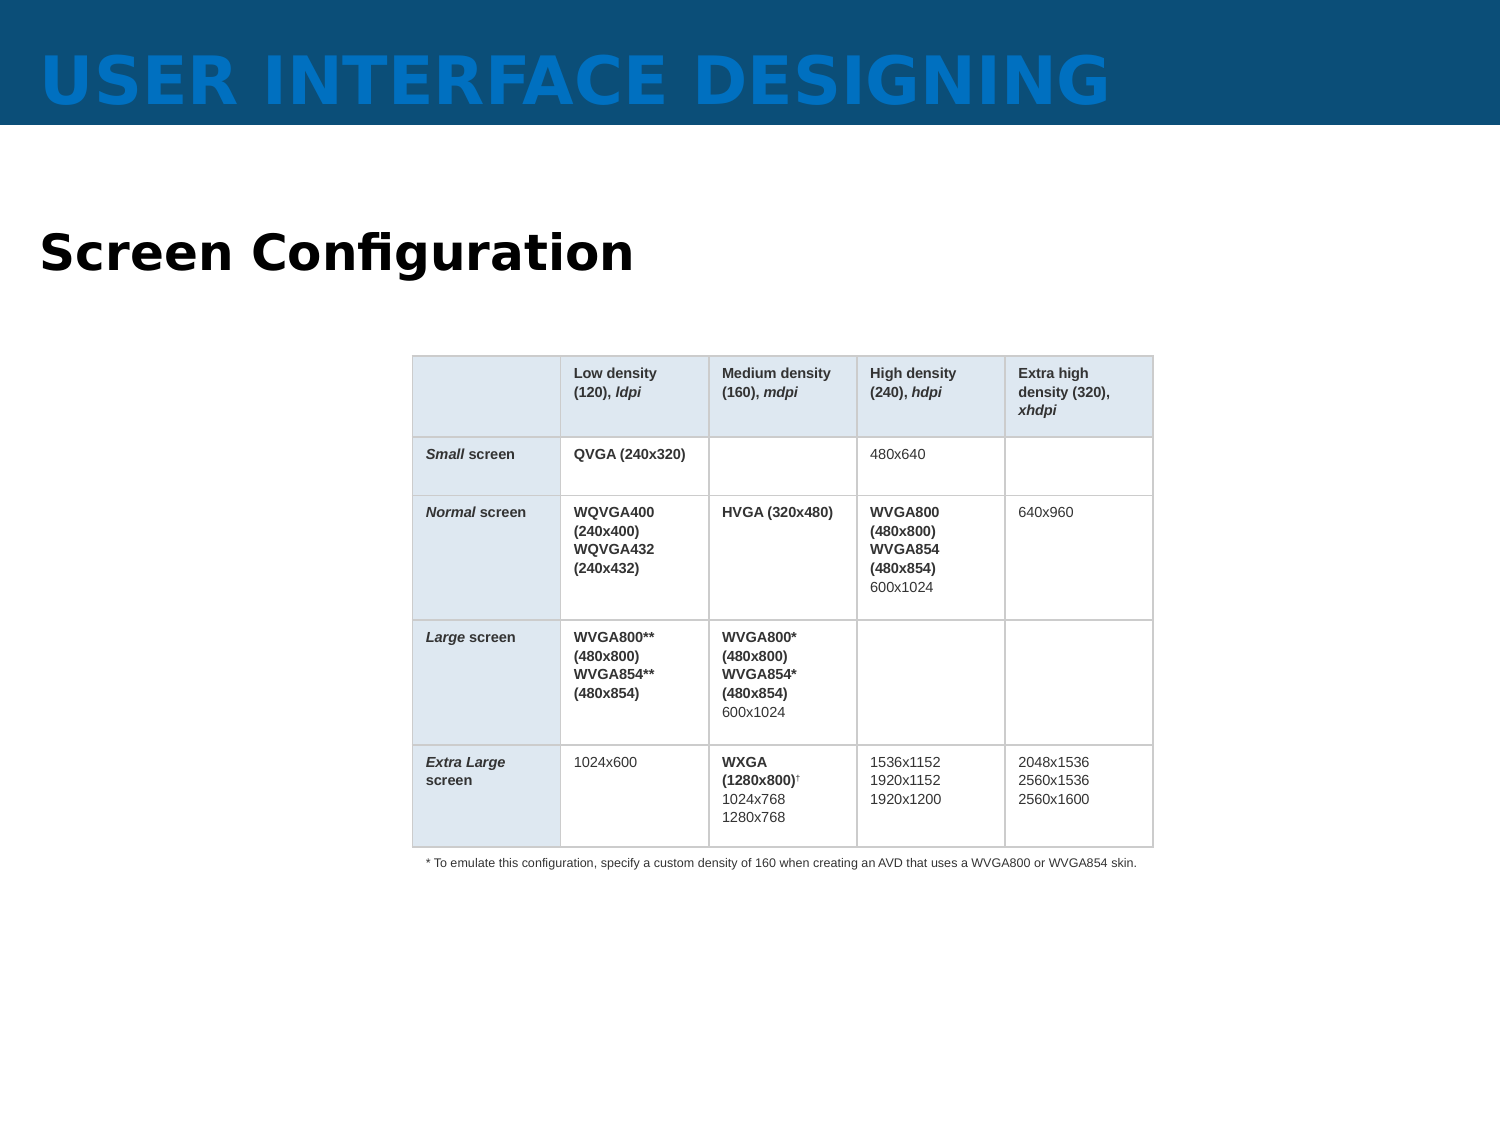

# USER INTERFACE DESIGNING
Screen Configuration
|  | Low density (120), ldpi | Medium density (160), mdpi | High density (240), hdpi | Extra high density (320), xhdpi |
| --- | --- | --- | --- | --- |
| Small screen | QVGA (240x320) |  | 480x640 |  |
| Normal screen | WQVGA400 (240x400) WQVGA432 (240x432) | HVGA (320x480) | WVGA800 (480x800) WVGA854 (480x854) 600x1024 | 640x960 |
| Large screen | WVGA800\*\* (480x800) WVGA854\*\* (480x854) | WVGA800\* (480x800) WVGA854\* (480x854) 600x1024 |  |  |
| Extra Large screen | 1024x600 | WXGA (1280x800)† 1024x768 1280x768 | 1536x1152 1920x1152 1920x1200 | 2048x1536 2560x1536 2560x1600 |
| \* To emulate this configuration, specify a custom density of 160 when creating an AVD that uses a WVGA800 or WVGA854 skin. |  |  |  |  |